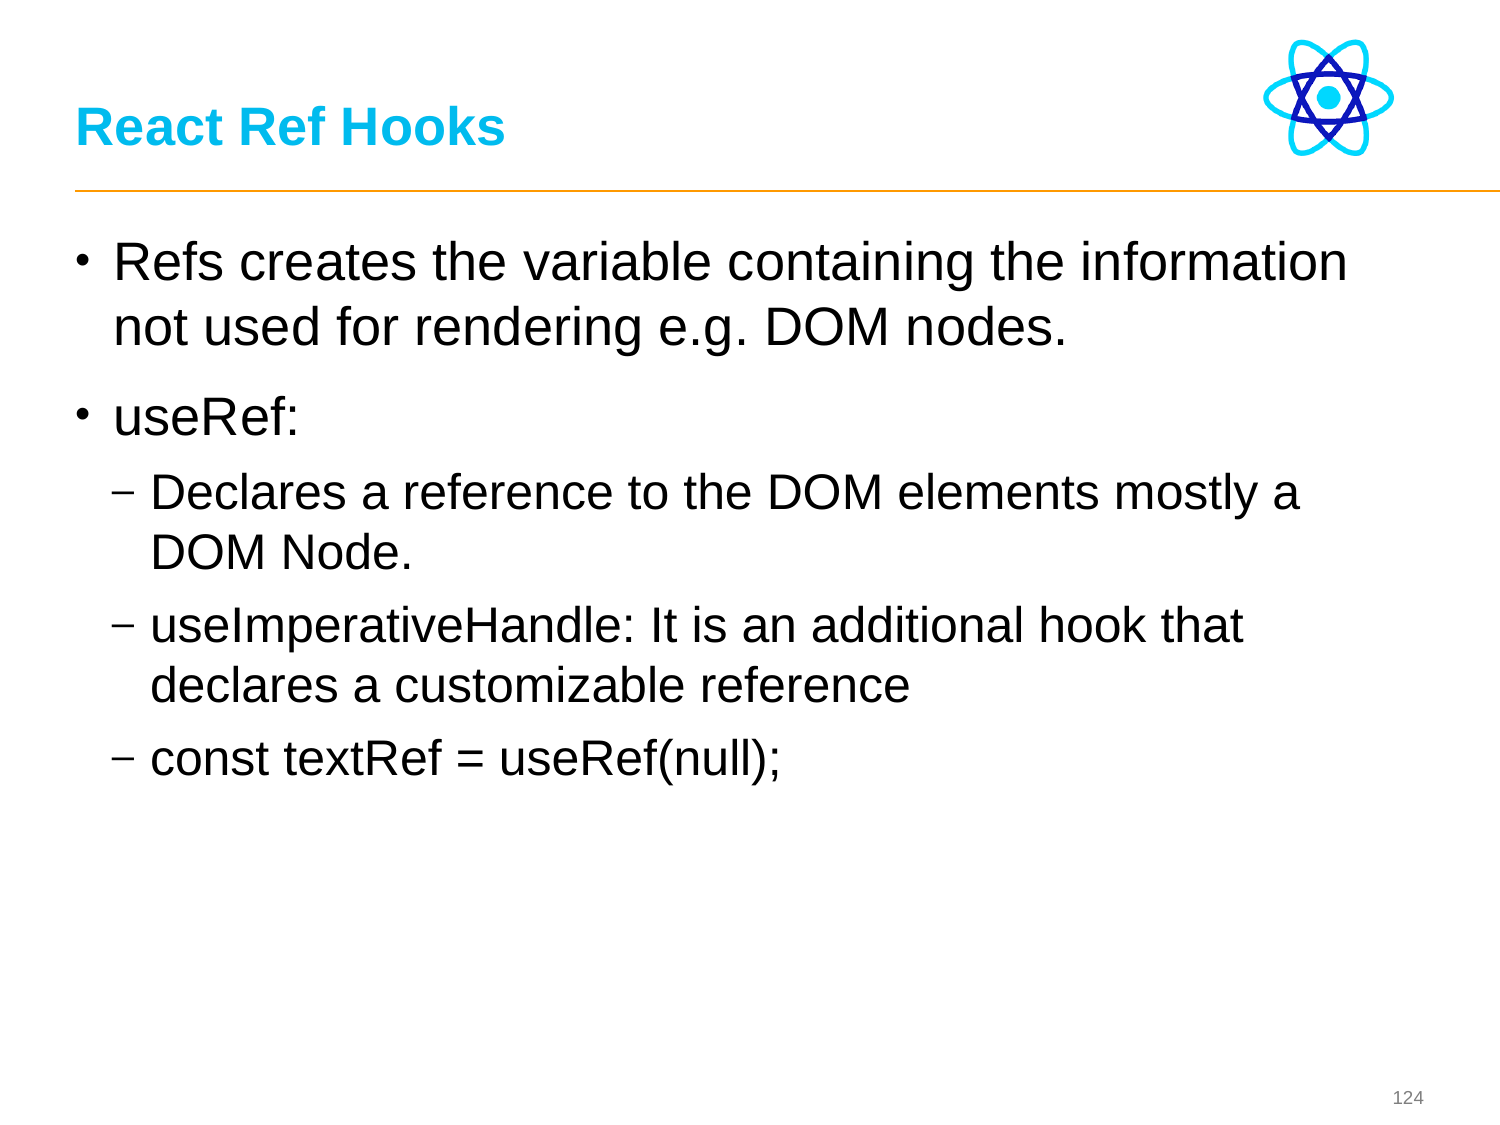

# React Ref Hooks
Refs creates the variable containing the information not used for rendering e.g. DOM nodes.
useRef:
Declares a reference to the DOM elements mostly a DOM Node.
useImperativeHandle: It is an additional hook that declares a customizable reference
const textRef = useRef(null);